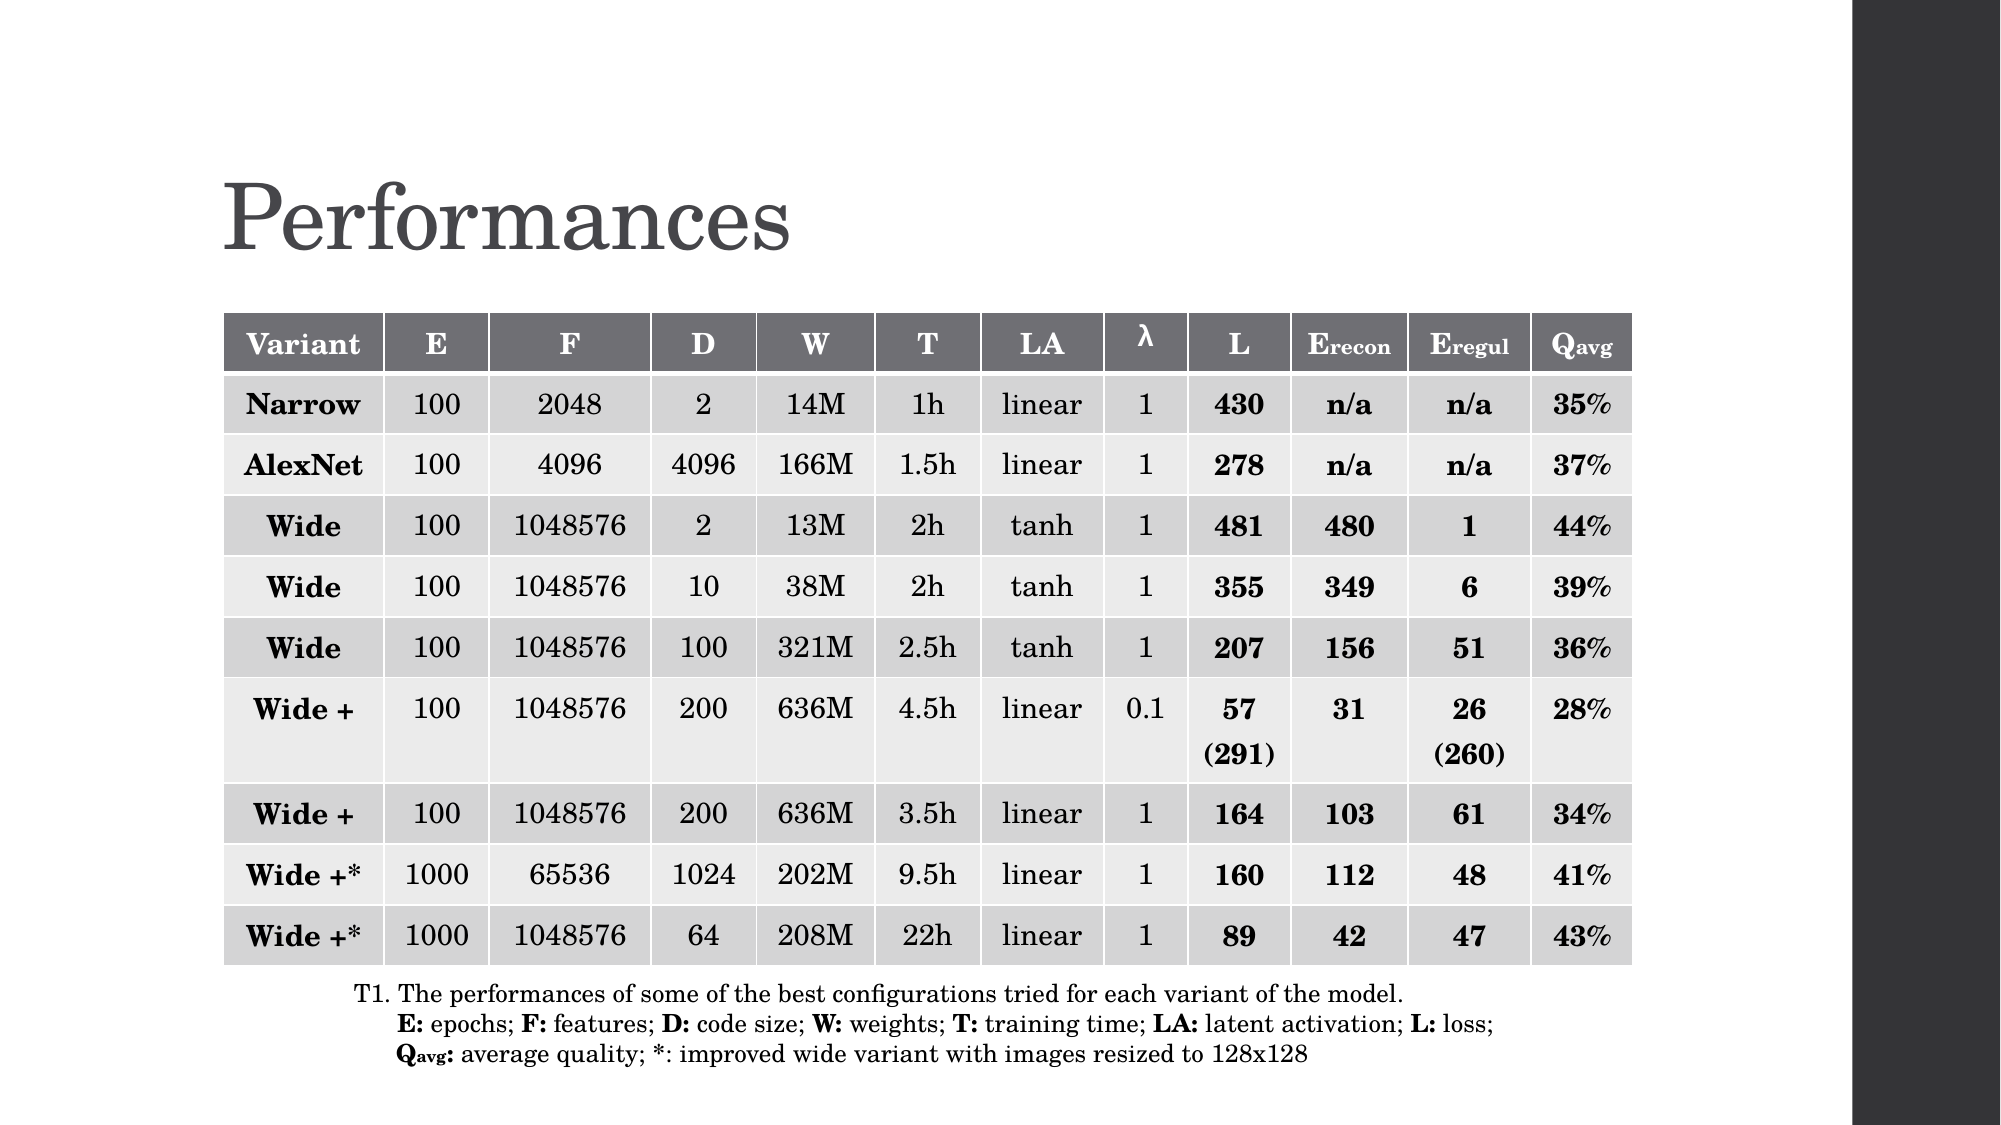

# Performances
| Variant | E | F | D | W | T | LA | λ | L | Erecon | Eregul | Qavg |
| --- | --- | --- | --- | --- | --- | --- | --- | --- | --- | --- | --- |
| Narrow | 100 | 2048 | 2 | 14M | 1h | linear | 1 | 430 | n/a | n/a | 35% |
| AlexNet | 100 | 4096 | 4096 | 166M | 1.5h | linear | 1 | 278 | n/a | n/a | 37% |
| Wide | 100 | 1048576 | 2 | 13M | 2h | tanh | 1 | 481 | 480 | 1 | 44% |
| Wide | 100 | 1048576 | 10 | 38M | 2h | tanh | 1 | 355 | 349 | 6 | 39% |
| Wide | 100 | 1048576 | 100 | 321M | 2.5h | tanh | 1 | 207 | 156 | 51 | 36% |
| Wide + | 100 | 1048576 | 200 | 636M | 4.5h | linear | 0.1 | 57 (291) | 31 | 26 (260) | 28% |
| Wide + | 100 | 1048576 | 200 | 636M | 3.5h | linear | 1 | 164 | 103 | 61 | 34% |
| Wide +\* | 1000 | 65536 | 1024 | 202M | 9.5h | linear | 1 | 160 | 112 | 48 | 41% |
| Wide +\* | 1000 | 1048576 | 64 | 208M | 22h | linear | 1 | 89 | 42 | 47 | 43% |
T1. The performances of some of the best configurations tried for each variant of the model.
      E: epochs; F: features; D: code size; W: weights; T: training time; LA: latent activation; L: loss;
      Qavg: average quality; *: improved wide variant with images resized to 128x128